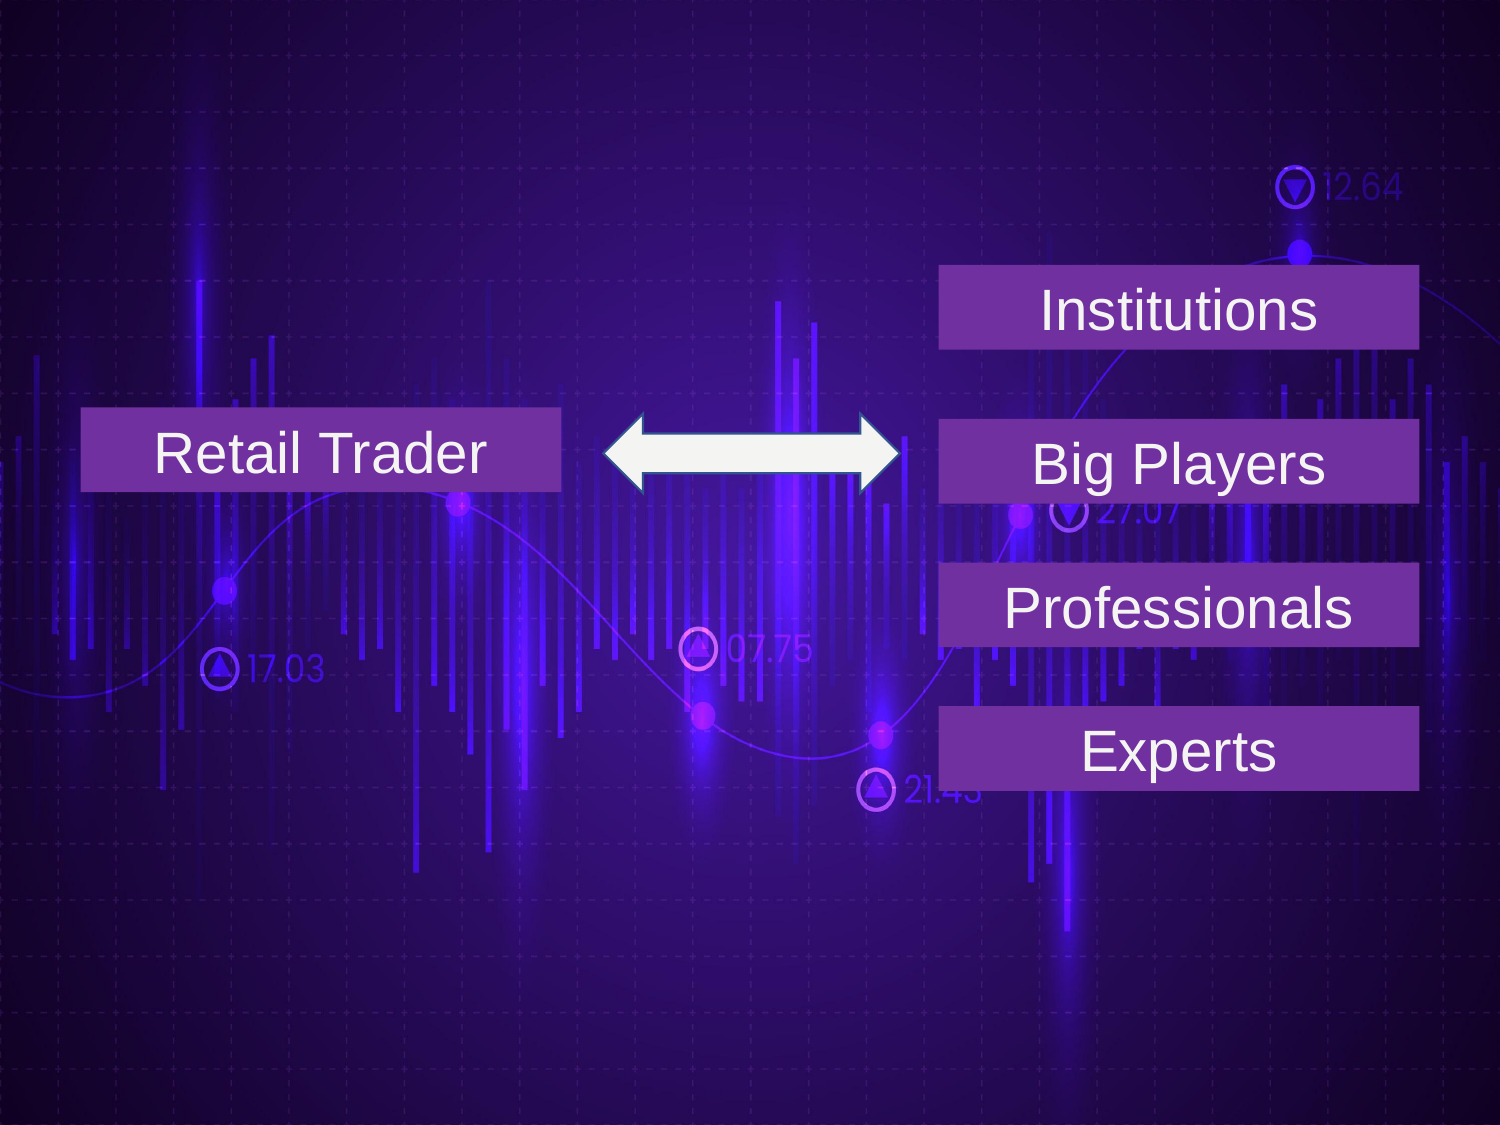

Institutions
Retail Trader

Big Players
Professionals
Experts